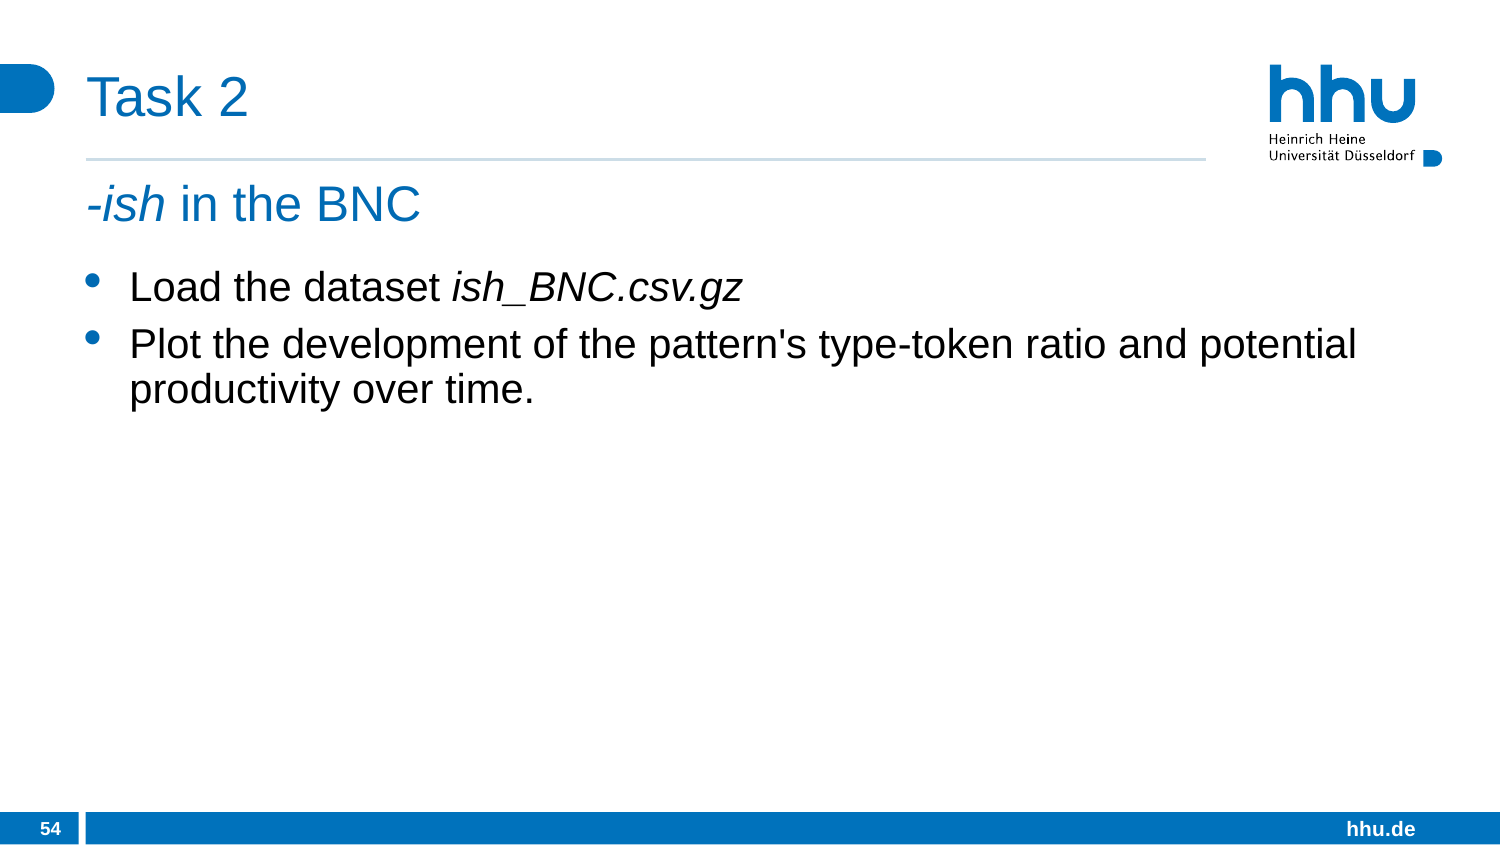

# Task 2
-ish in the BNC
Load the dataset ish_BNC.csv.gz
Plot the development of the pattern's type-token ratio and potential productivity over time.
54